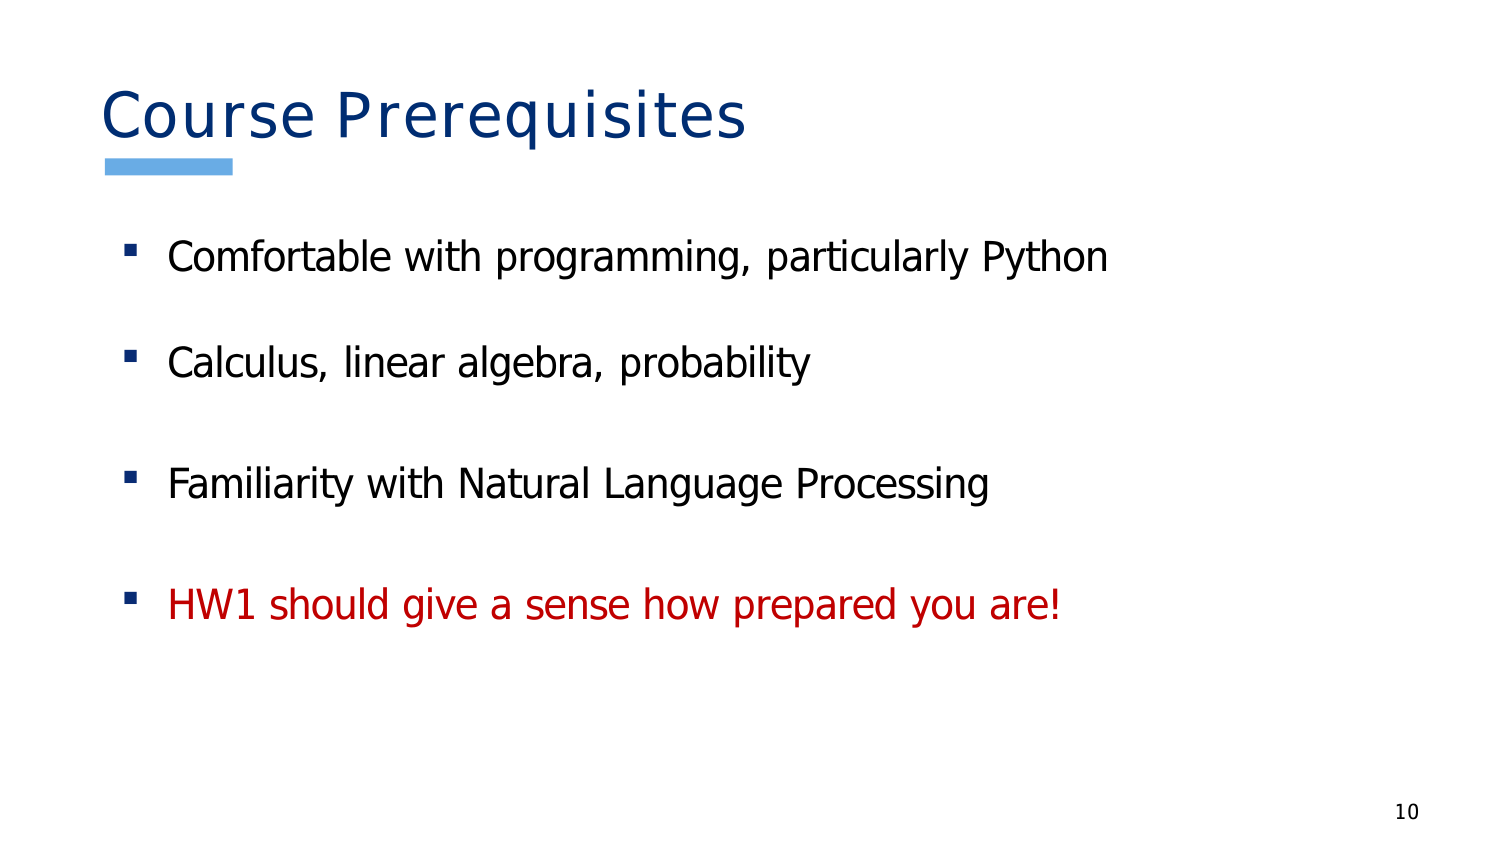

# Course Prerequisites
Comfortable with programming, particularly Python

Calculus, linear algebra, probability

Familiarity with Natural Language Processing

HW1 should give a sense how prepared you are!